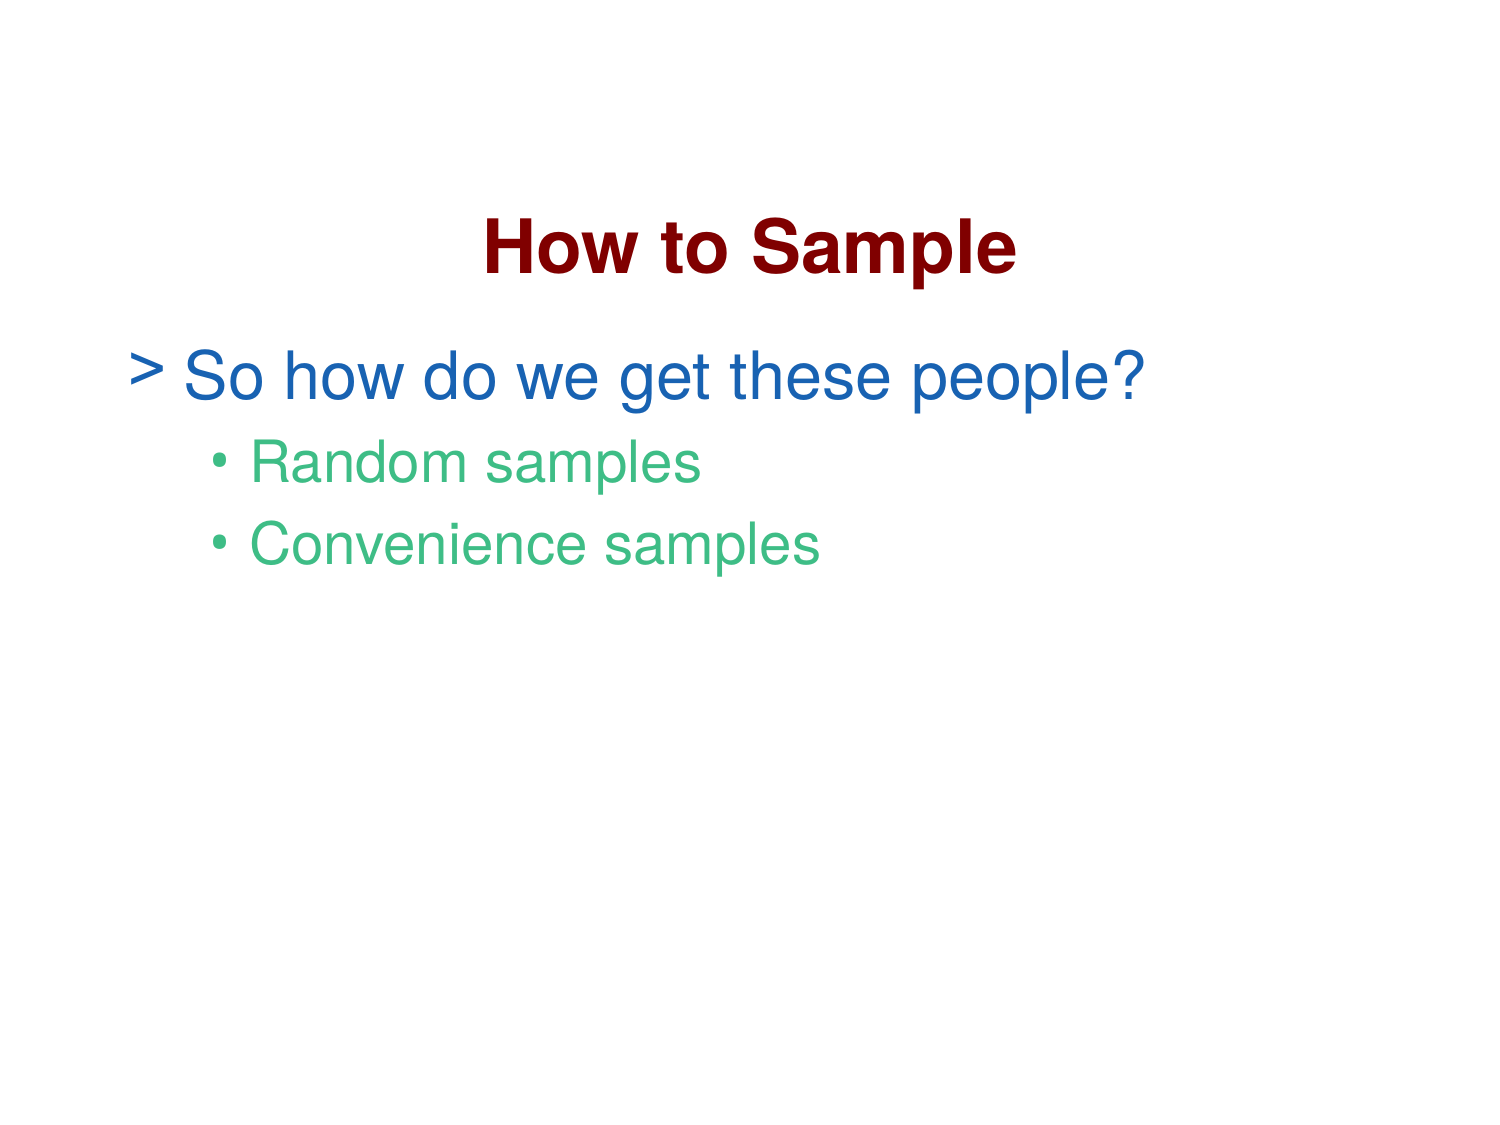

# How to Sample
So how do we get these people?
Random samples
Convenience samples